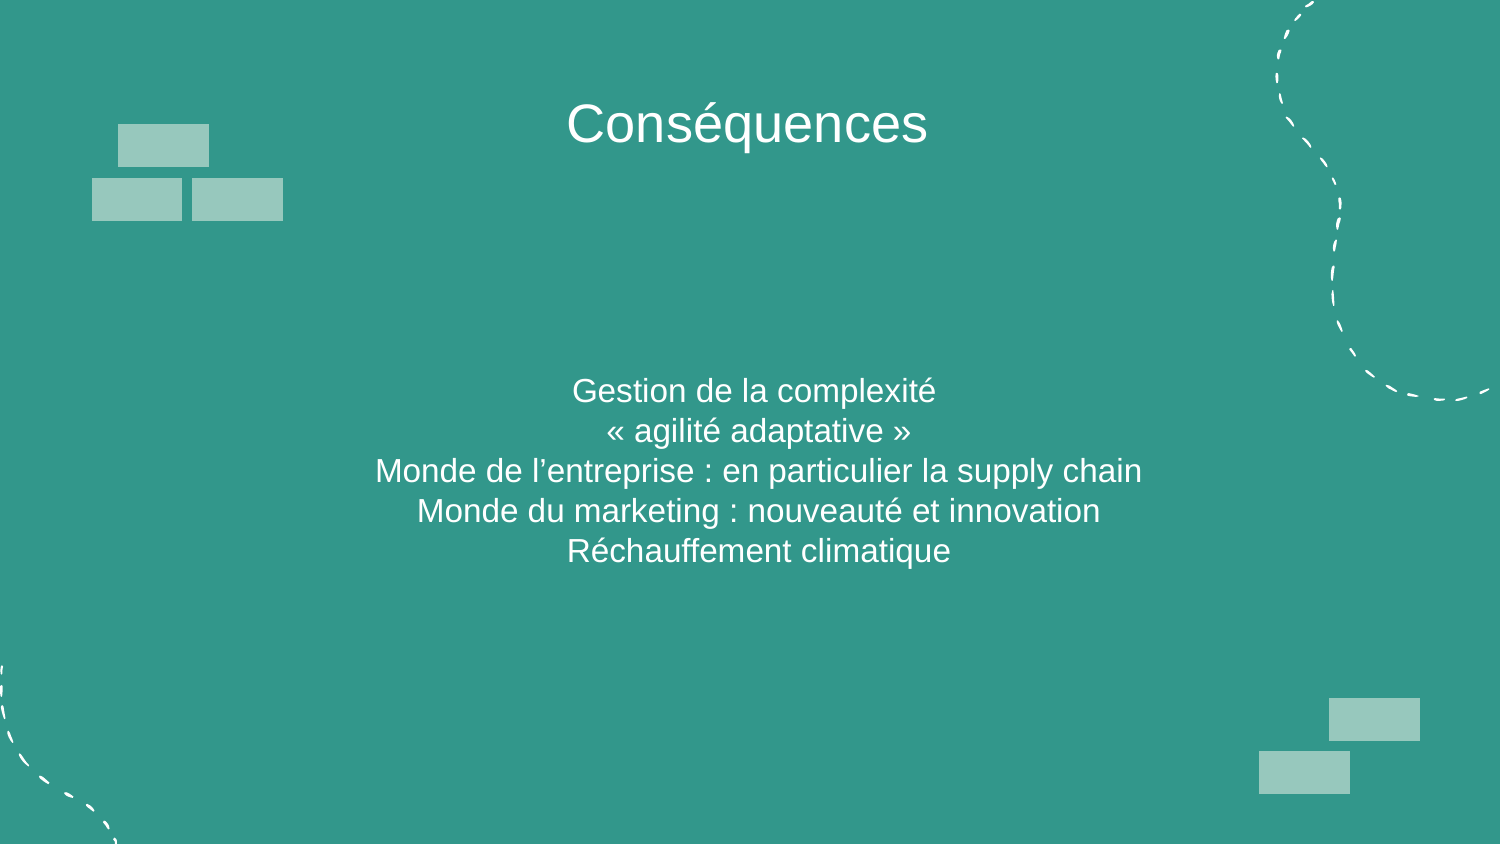

# Conséquences
Gestion de la complexité
« agilité adaptative »
Monde de l’entreprise : en particulier la supply chain
Monde du marketing : nouveauté et innovation
Réchauffement climatique